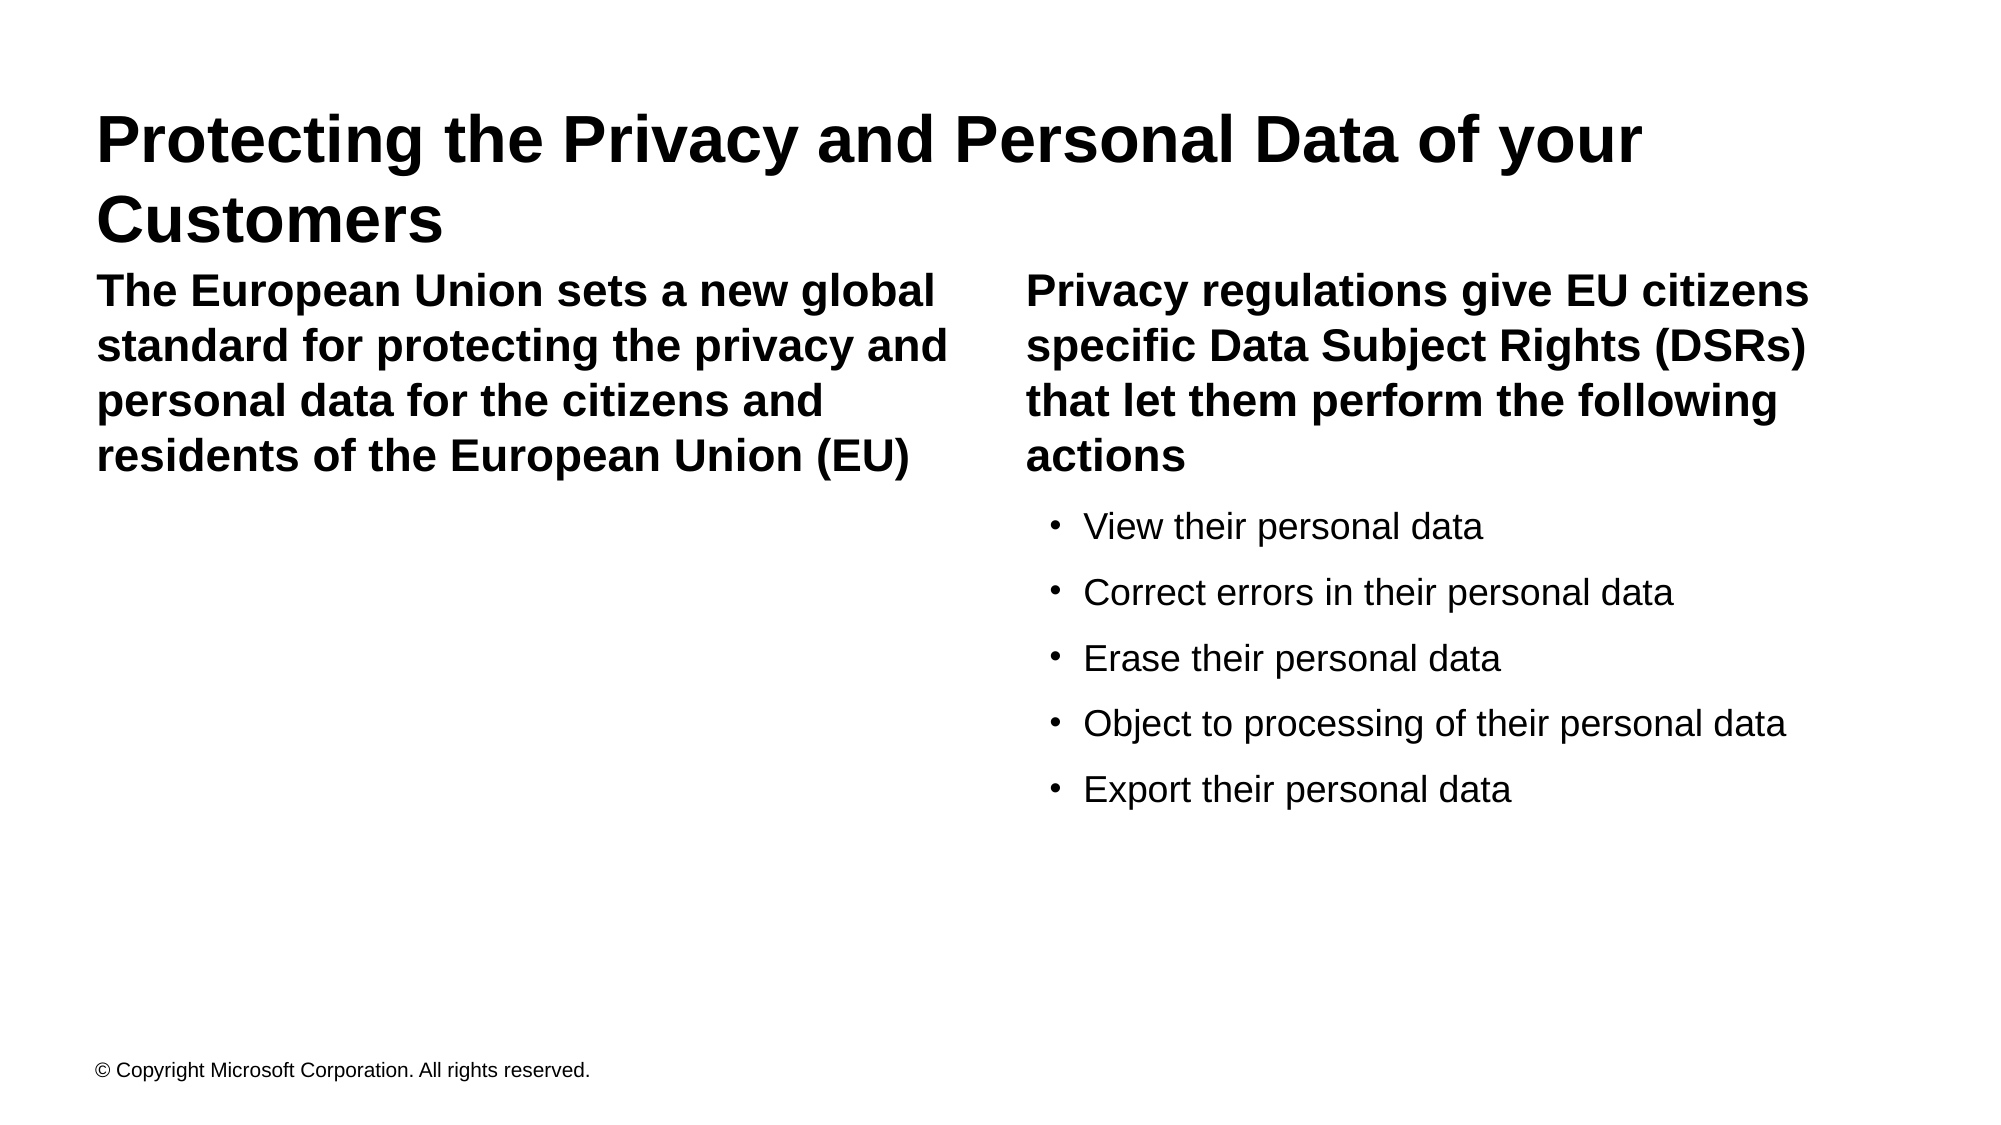

# Protecting the Privacy and Personal Data of your Customers
The European Union sets a new global standard for protecting the privacy and personal data for the citizens and residents of the European Union (EU)
Privacy regulations give EU citizens specific Data Subject Rights (DSRs) that let them perform the following actions
View their personal data
Correct errors in their personal data
Erase their personal data
Object to processing of their personal data
Export their personal data